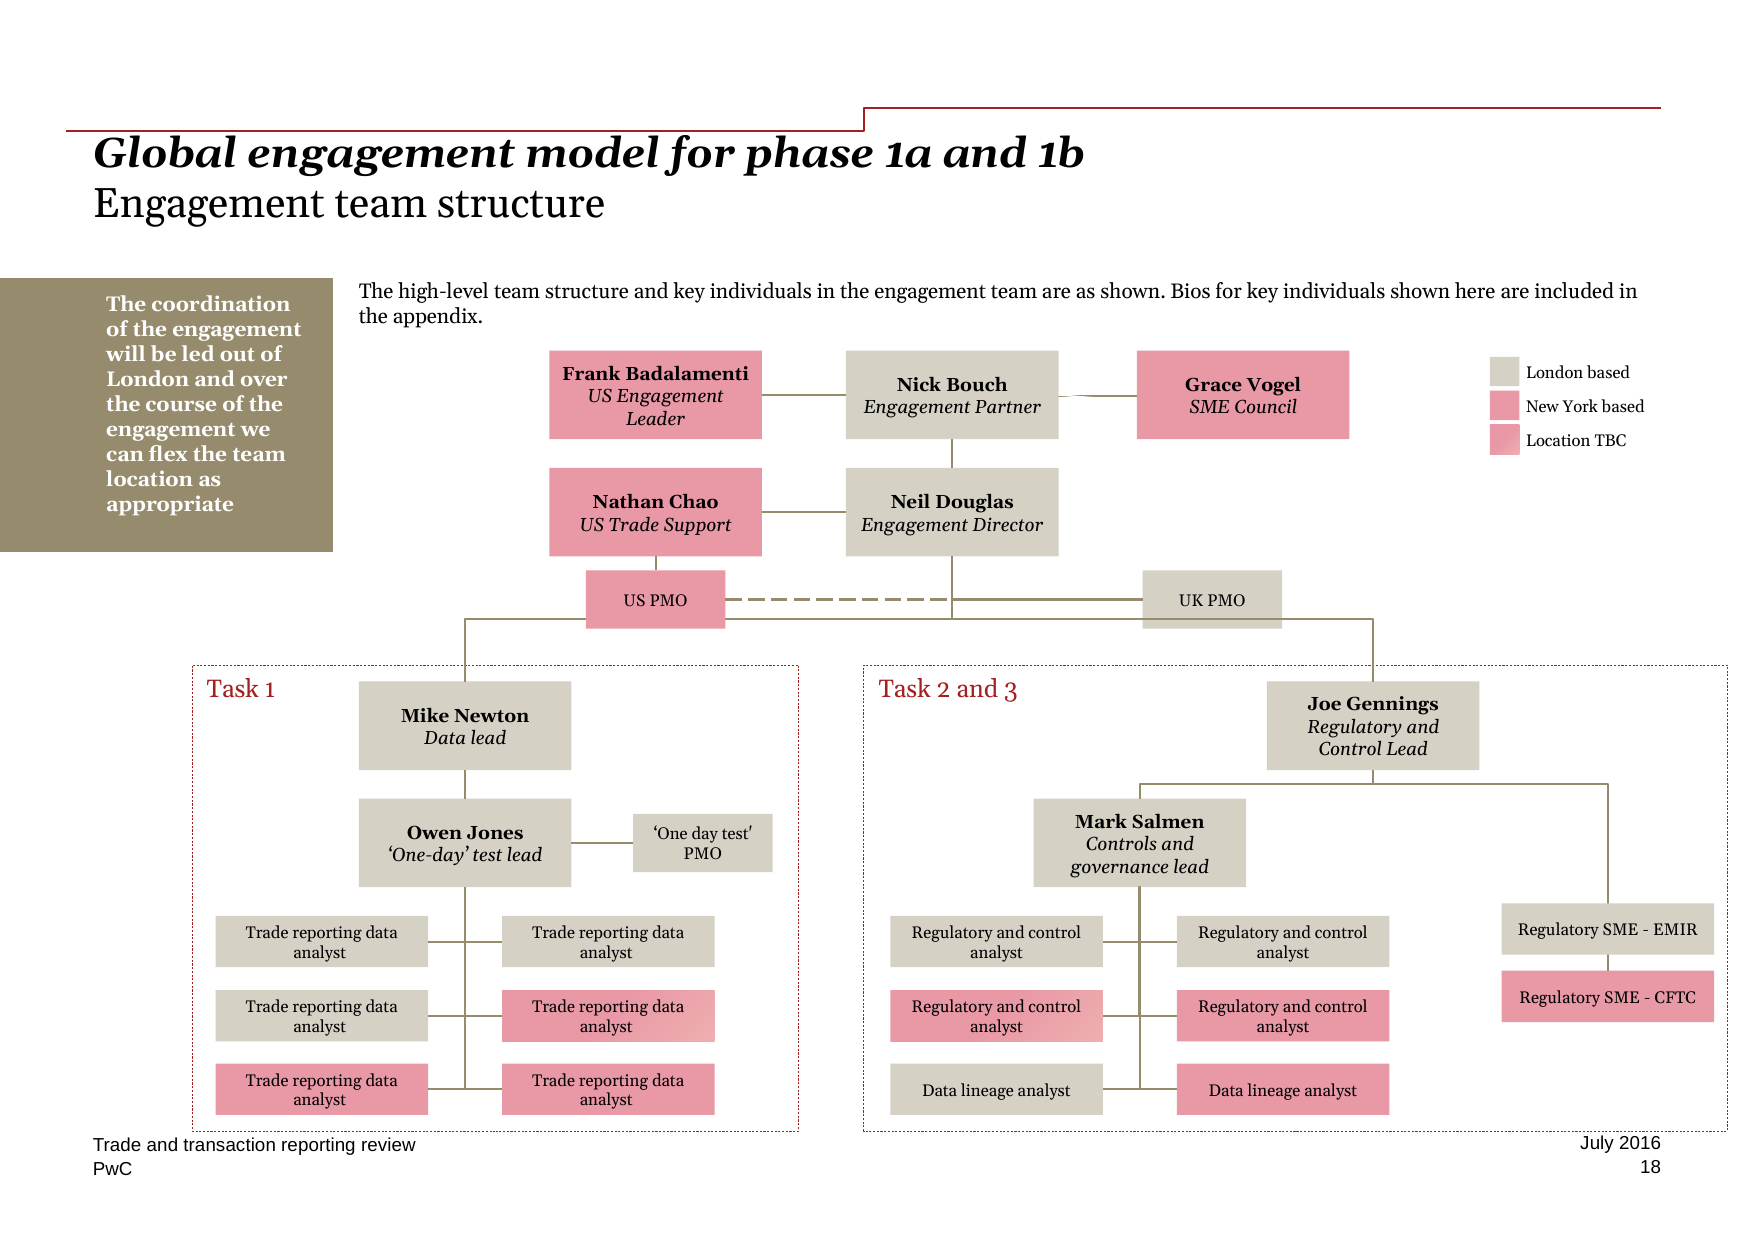

# Global engagement model for phase 1a and 1b Engagement team structure
The coordination of the engagement will be led out of London and over the course of the engagement we can flex the team location as appropriate
The high-level team structure and key individuals in the engagement team are as shown. Bios for key individuals shown here are included in the appendix.
Frank Badalamenti
US Engagement Leader
Nick Bouch
Engagement Partner
Grace Vogel
SME Council

London based

New York based

Location TBC
Nathan Chao
US Trade Support
Neil Douglas
Engagement Director
US PMO
UK PMO
Task 1
Task 2 and 3
Joe Gennings
Regulatory and Control Lead
Mike Newton
Data lead
Owen Jones
‘One-day’ test lead
Mark Salmen
Controls and governance lead

‘One day test' PMO
Regulatory SME - EMIR
Regulatory and control analyst
Regulatory and control analyst
Trade reporting data analyst
Trade reporting data analyst
Regulatory SME - CFTC
Regulatory and control analyst
Regulatory and control analyst
Trade reporting data analyst
Trade reporting data analyst
Trade reporting data analyst
Trade reporting data analyst
Data lineage analyst
Data lineage analyst
July 2016
Trade and transaction reporting review
18